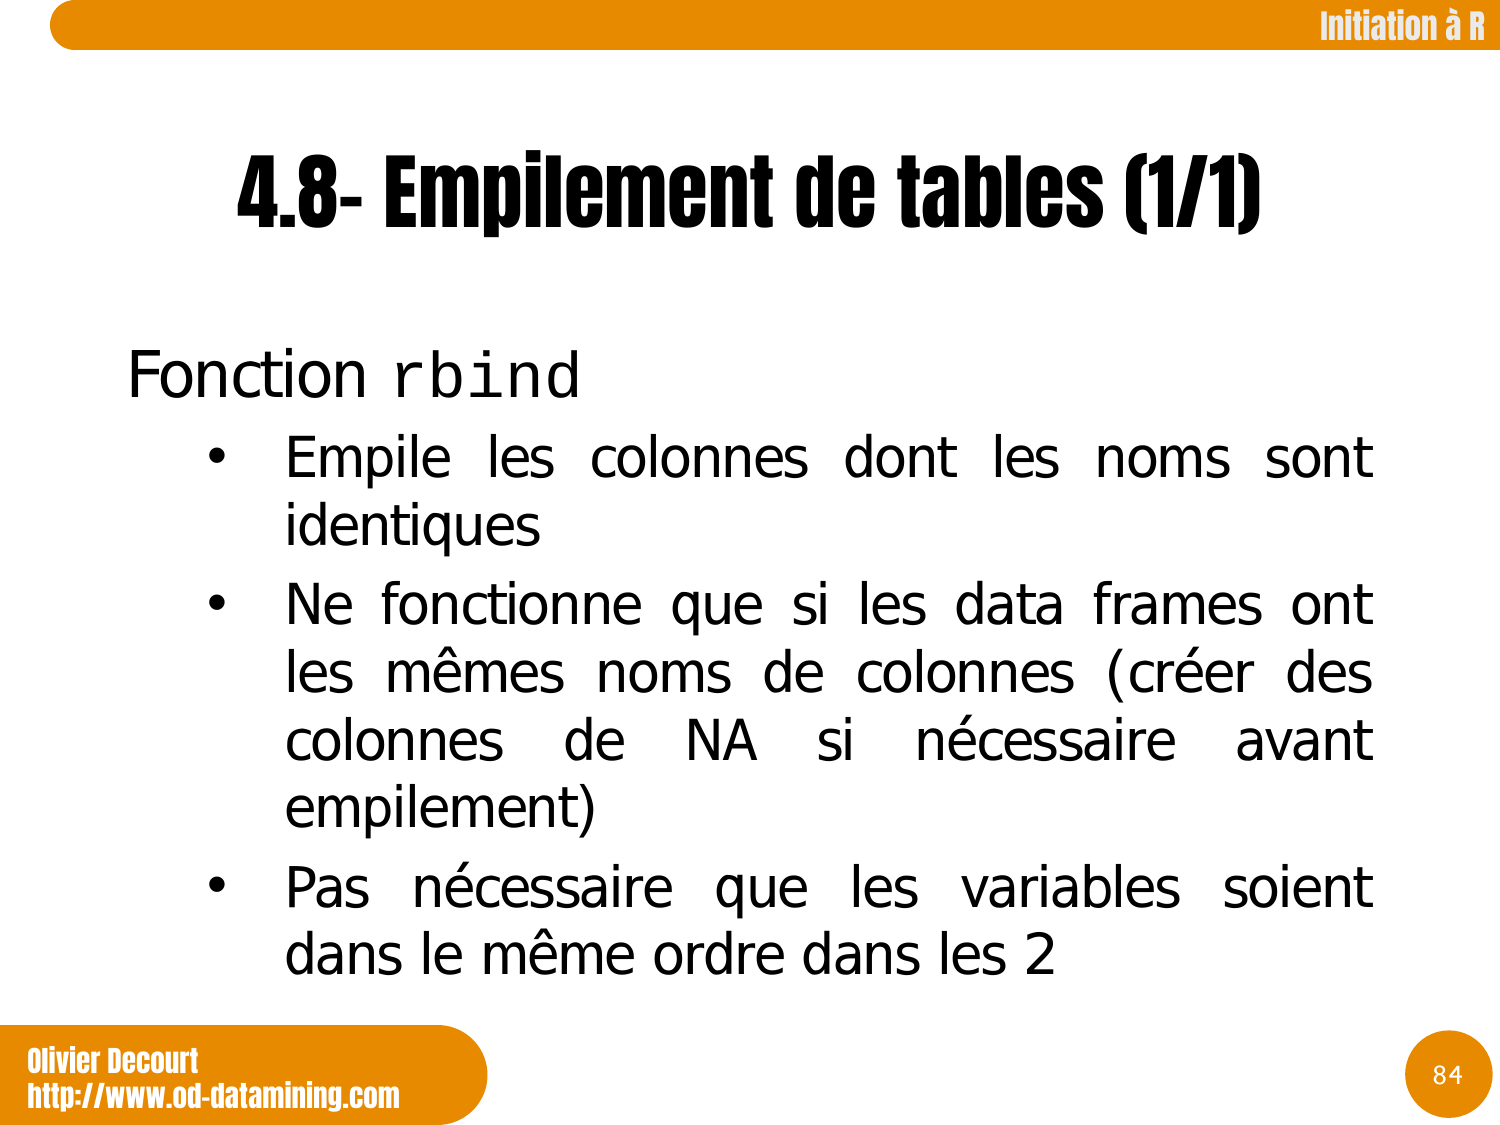

# 4.8- Empilement de tables (1/1)
Fonction rbind
Empile les colonnes dont les noms sont identiques
Ne fonctionne que si les data frames ont les mêmes noms de colonnes (créer des colonnes de NA si nécessaire avant empilement)
Pas nécessaire que les variables soient dans le même ordre dans les 2